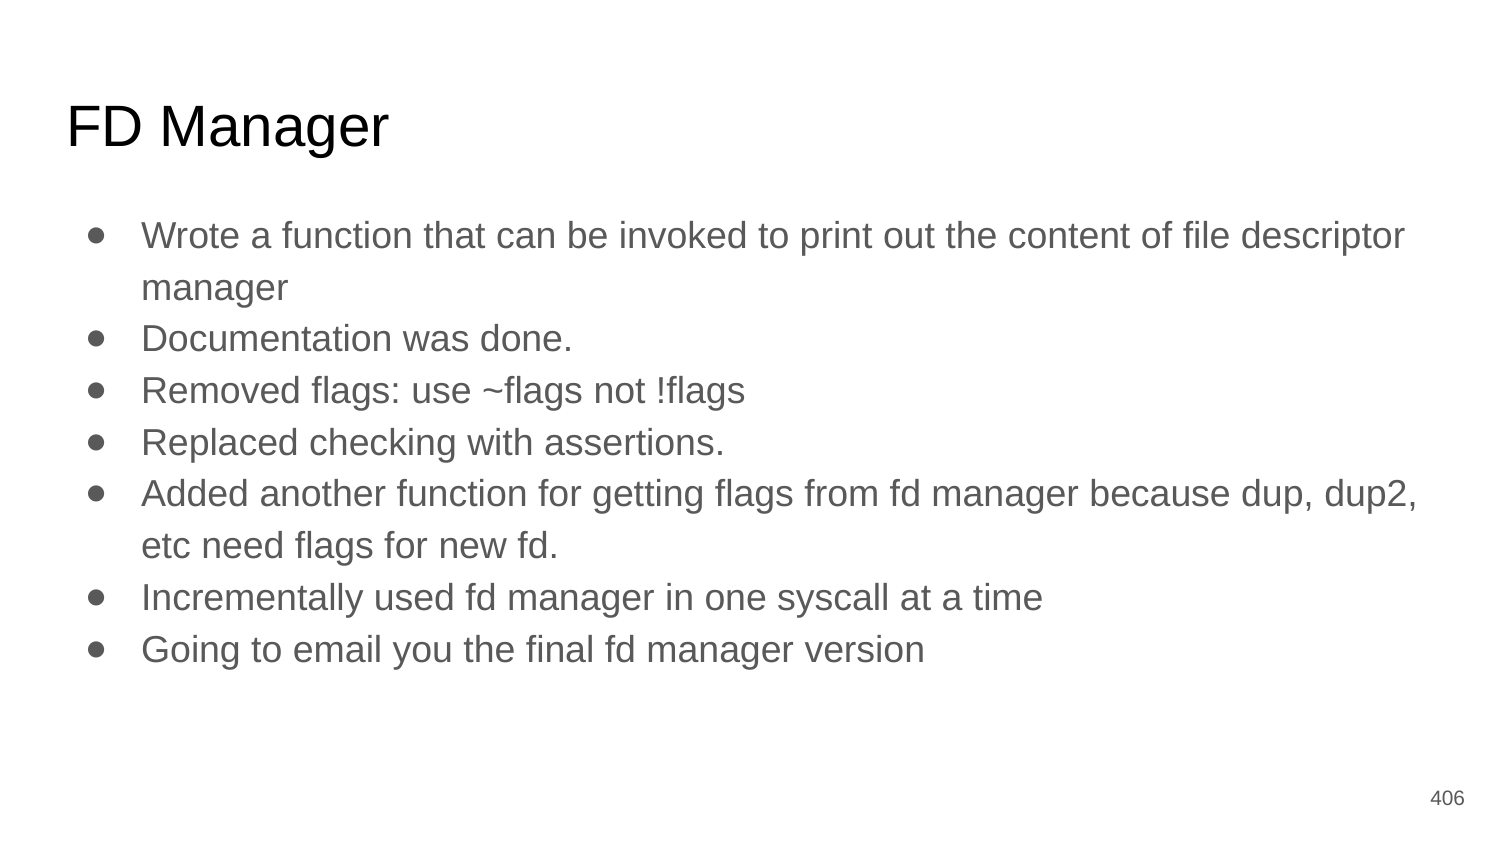

# FD Manager
Wrote a function that can be invoked to print out the content of file descriptor manager
Documentation was done.
Removed flags: use ~flags not !flags
Replaced checking with assertions.
Added another function for getting flags from fd manager because dup, dup2, etc need flags for new fd.
Incrementally used fd manager in one syscall at a time
Going to email you the final fd manager version
406